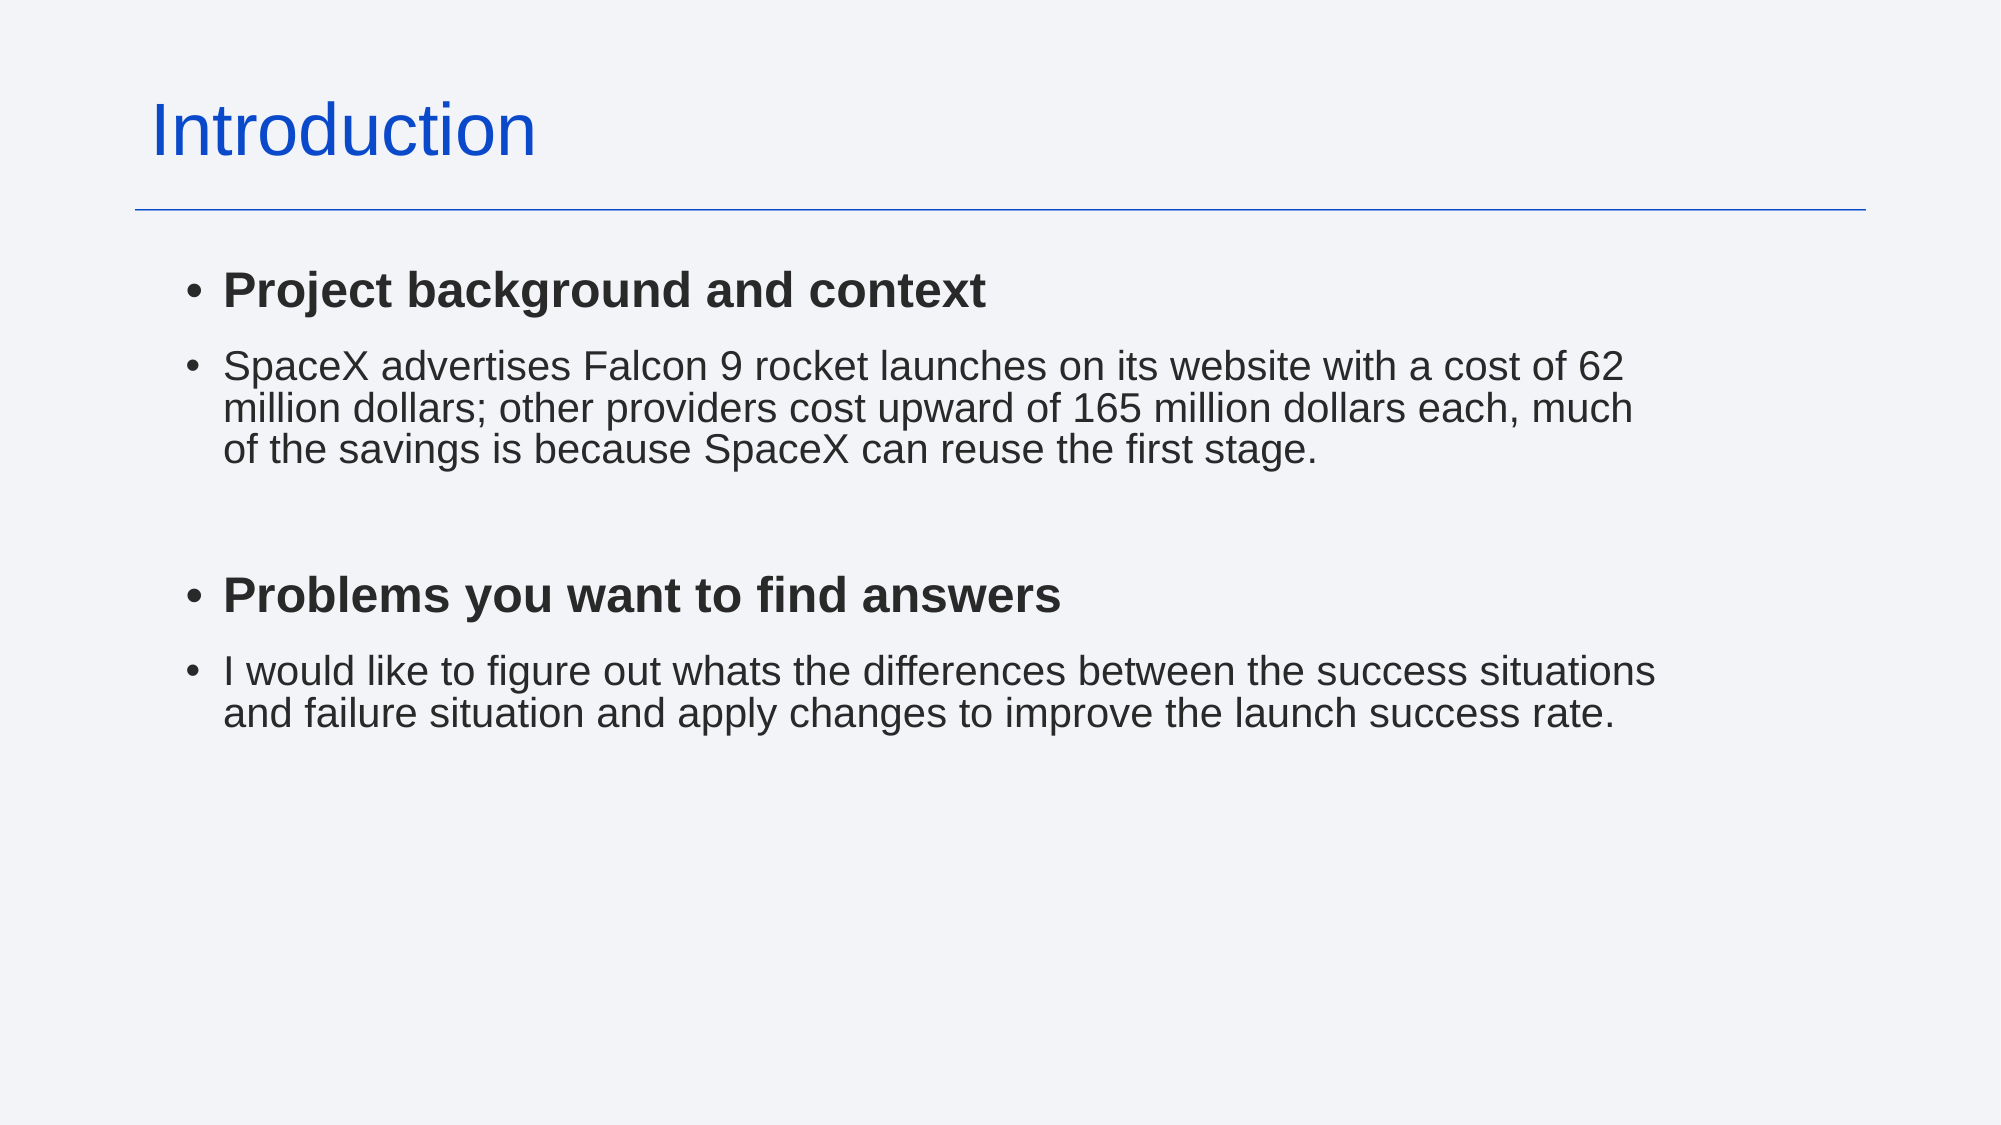

Introduction
Project background and context
SpaceX advertises Falcon 9 rocket launches on its website with a cost of 62 million dollars; other providers cost upward of 165 million dollars each, much of the savings is because SpaceX can reuse the first stage.

Problems you want to find answers
I would like to figure out whats the differences between the success situations and failure situation and apply changes to improve the launch success rate.
4